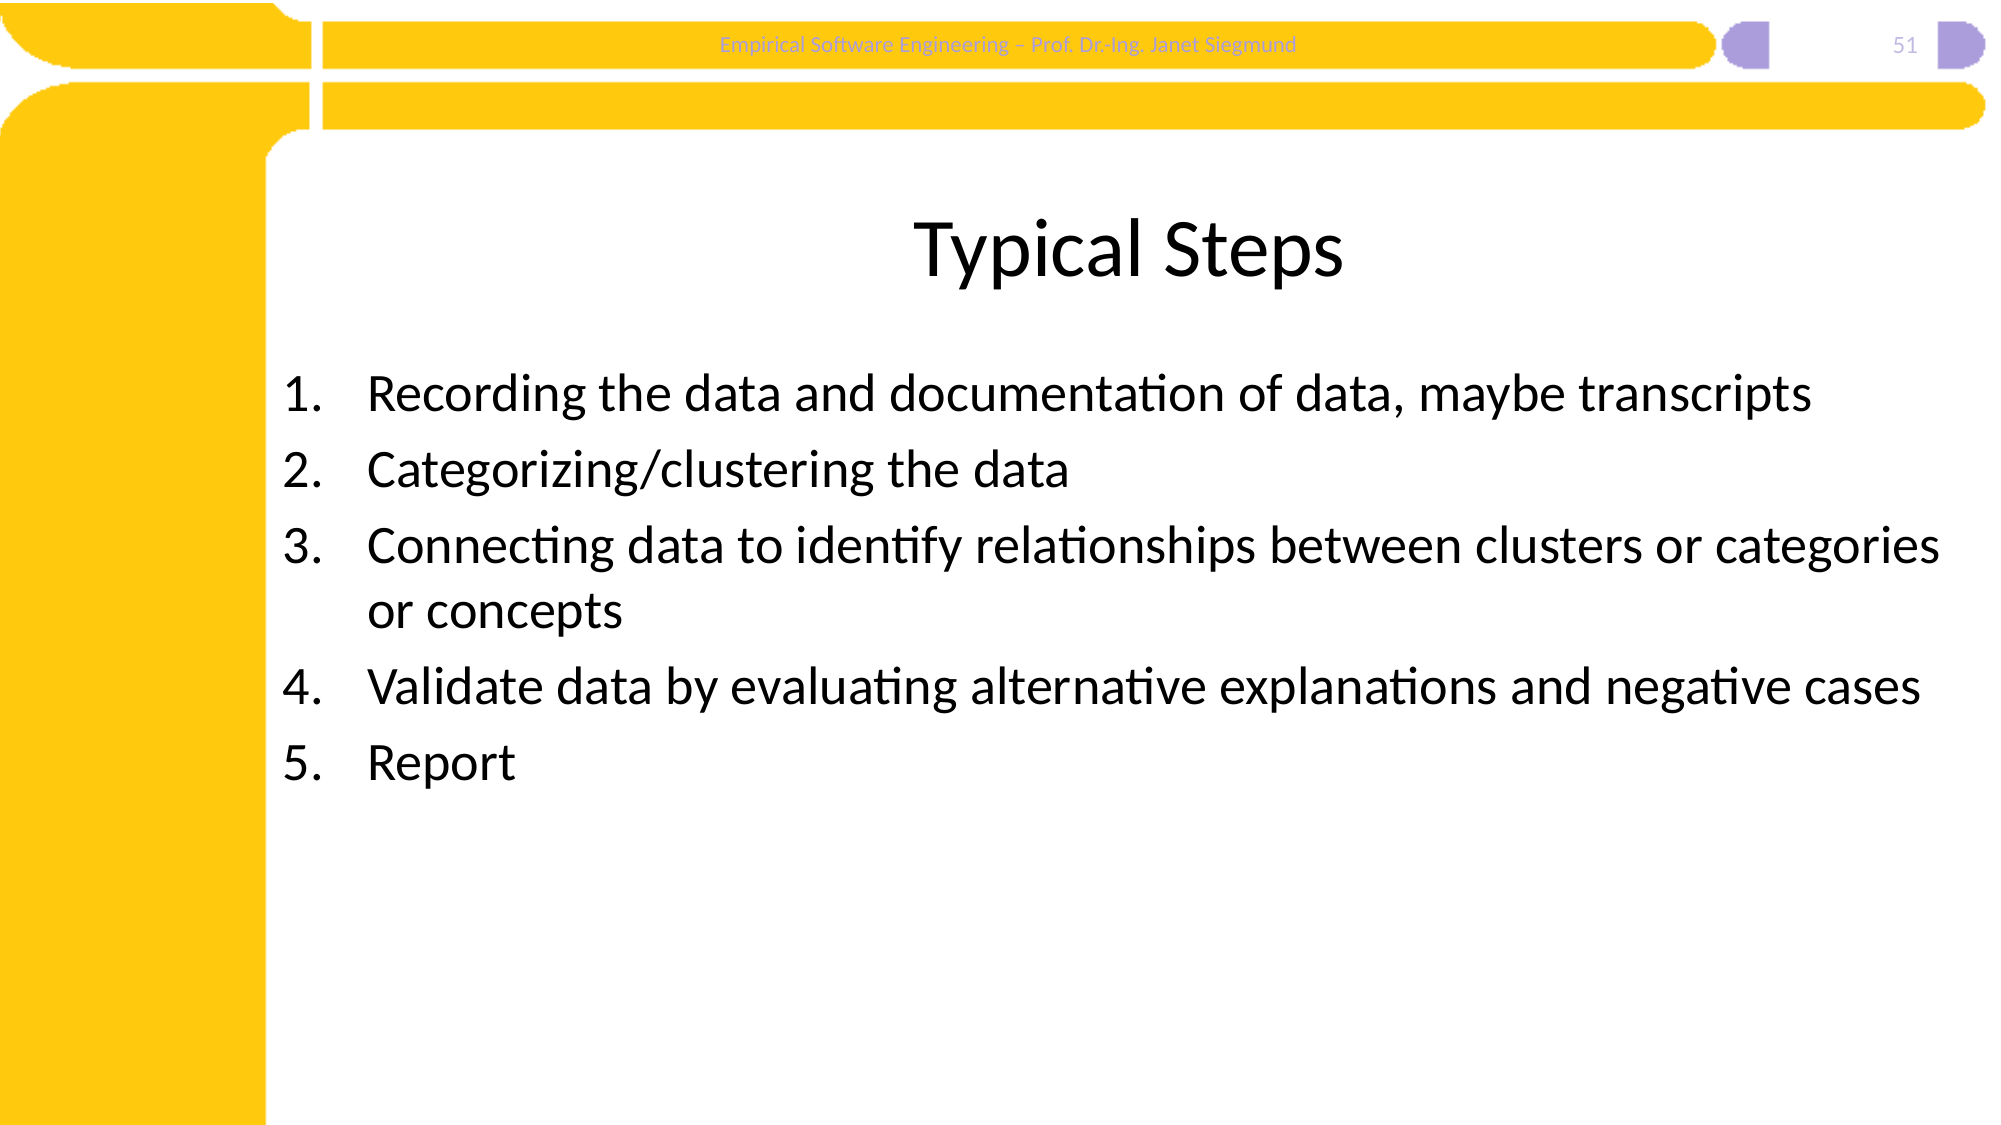

51
# Typical Steps
Recording the data and documentation of data, maybe transcripts
Categorizing/clustering the data
Connecting data to identify relationships between clusters or categories or concepts
Validate data by evaluating alternative explanations and negative cases
Report